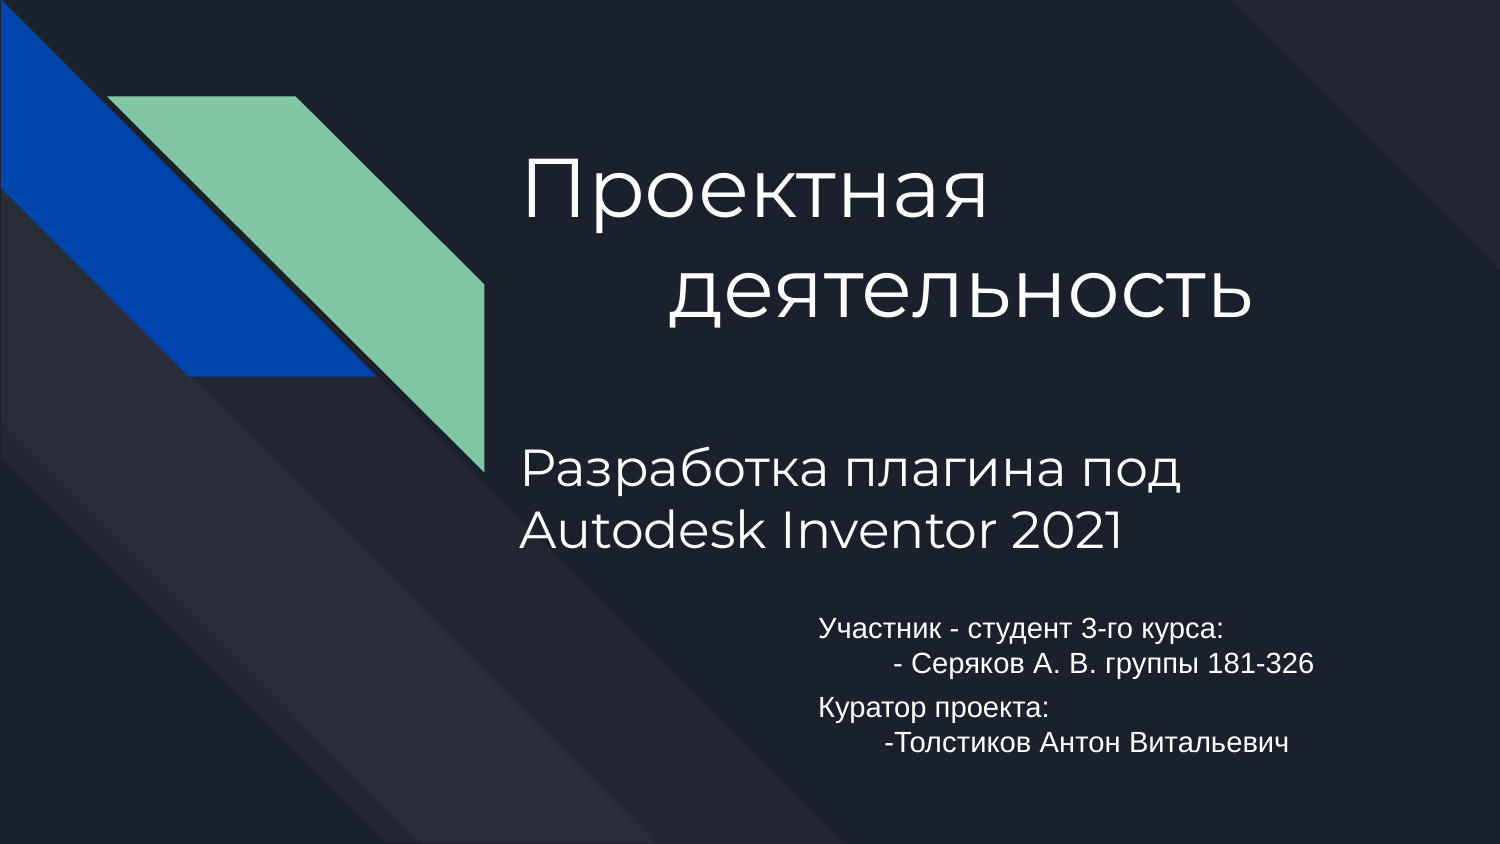

# Проектная
	деятельность

Разработка плагина под Autodesk Inventor 2021
Участник - студент 3-го курса:
- Серяков А. В. группы 181-326
Куратор проекта:
-Толстиков Антон Витальевич